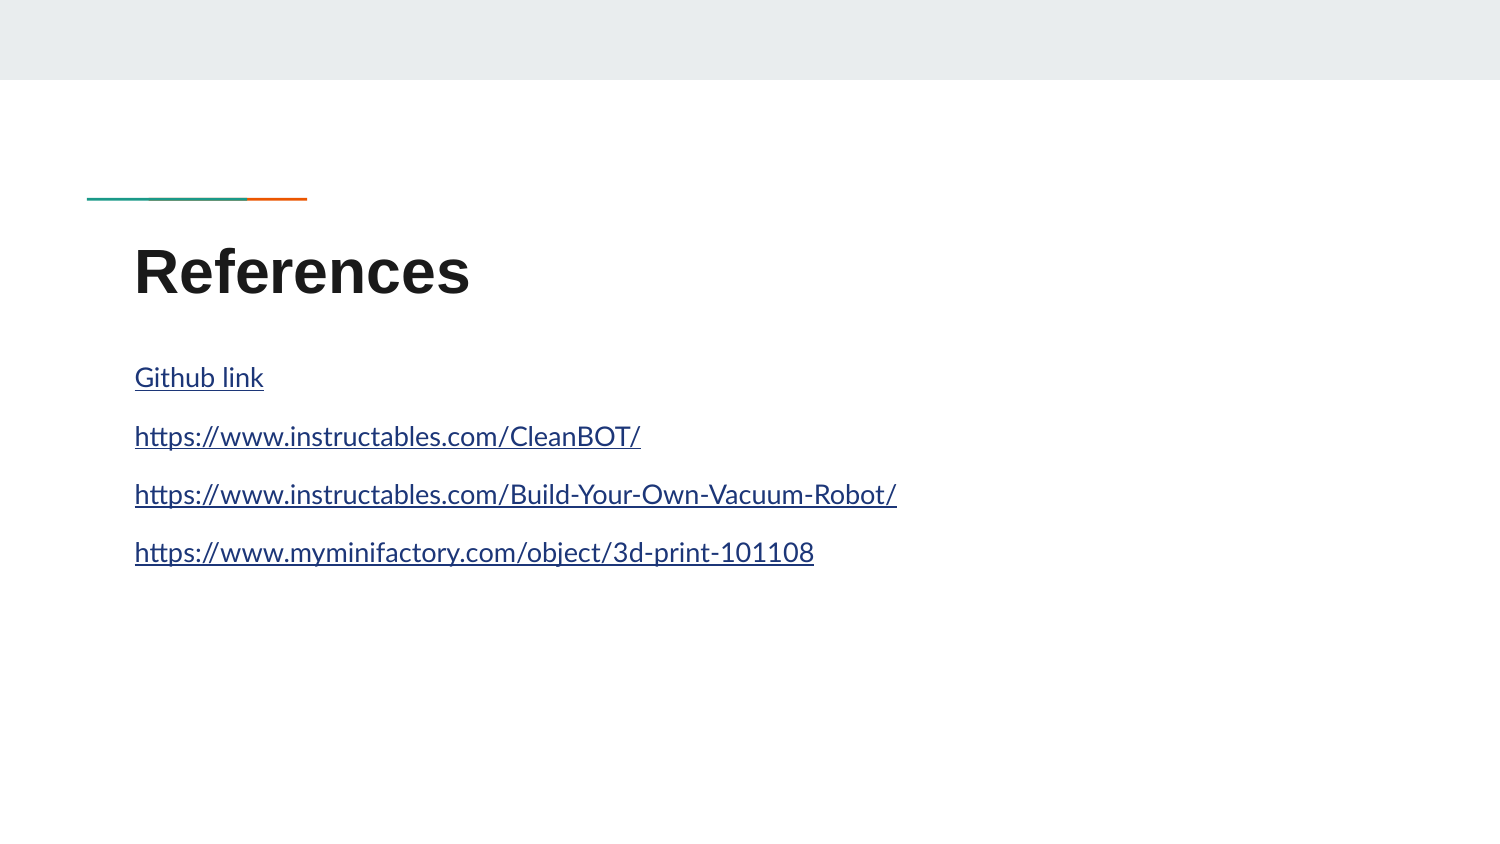

# References
Github link
https://www.instructables.com/CleanBOT/
https://www.instructables.com/Build-Your-Own-Vacuum-Robot/
https://www.myminifactory.com/object/3d-print-101108